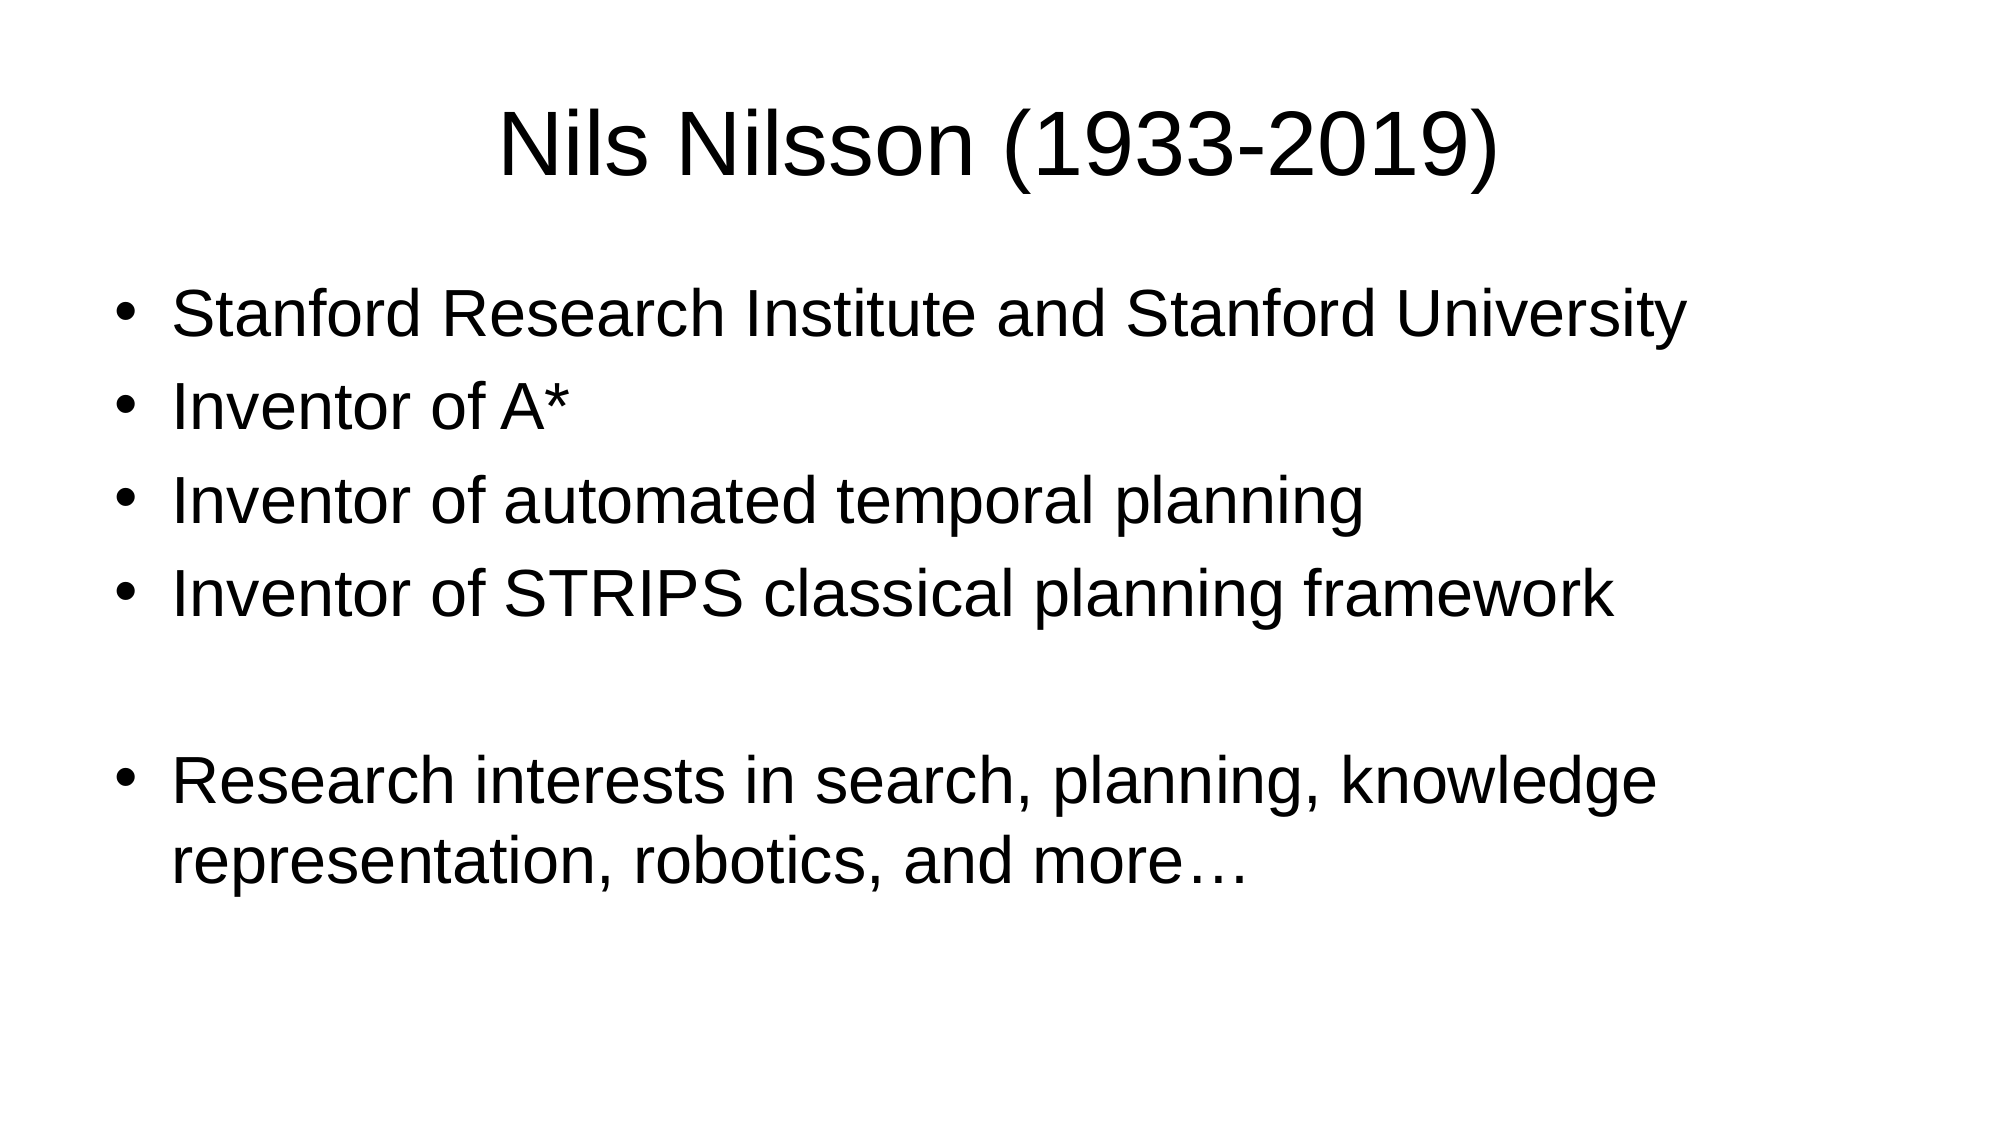

# Nils Nilsson (1933-2019)
Stanford Research Institute and Stanford University
Inventor of A*
Inventor of automated temporal planning
Inventor of STRIPS classical planning framework

Research interests in search, planning, knowledge representation, robotics, and more…